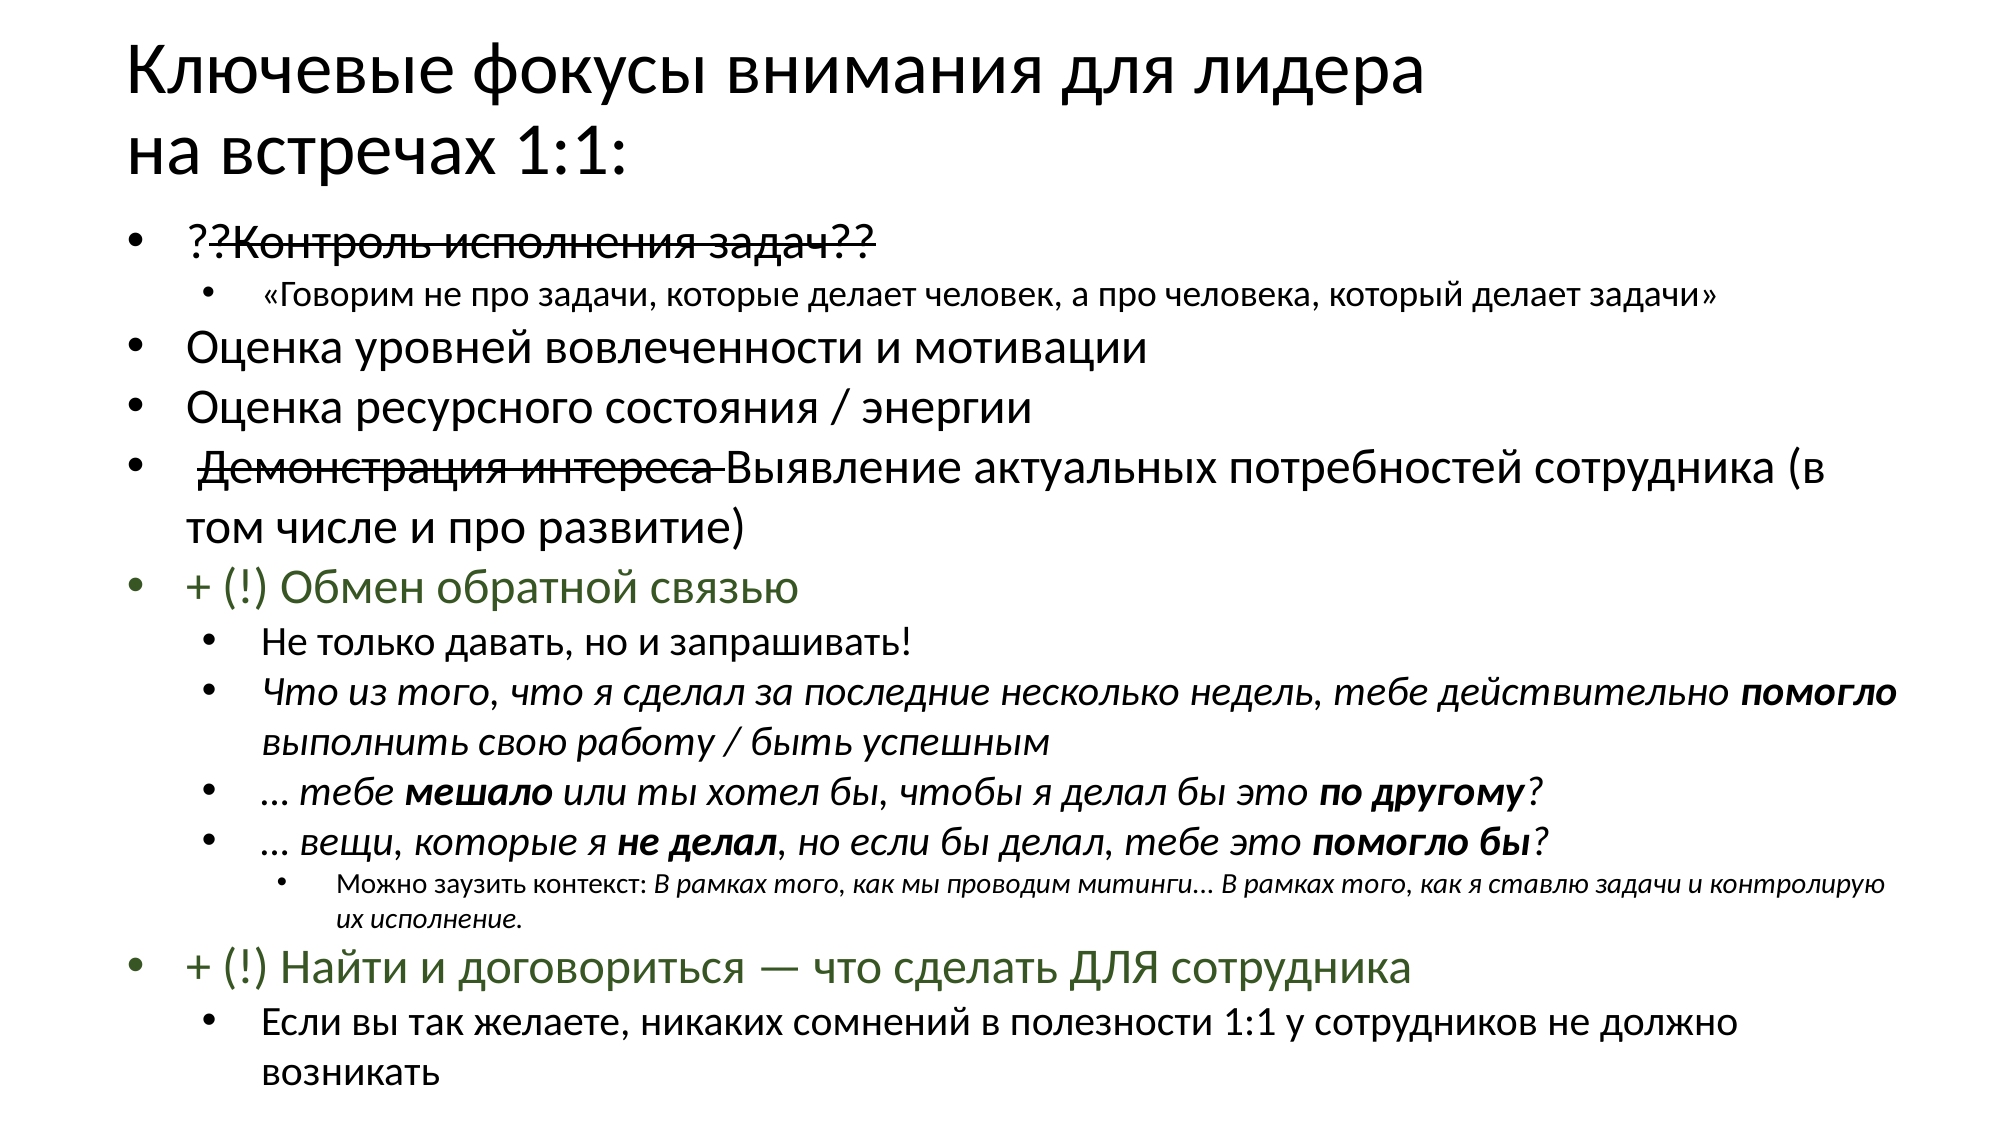

# Ключевые фокусы внимания для лидера на встречах 1:1:
??Контроль исполнения задач??
«Говорим не про задачи, которые делает человек, а про человека, который делает задачи»
Оценка уровней вовлеченности и мотивации
Оценка ресурсного состояния / энергии
 Демонстрация интереса Выявление актуальных потребностей сотрудника (в том числе и про развитие)
+ (!) Обмен обратной связью
Не только давать, но и запрашивать!
Что из того, что я сделал за последние несколько недель, тебе действительно помогло выполнить свою работу / быть успешным
… тебе мешало или ты хотел бы, чтобы я делал бы это по другому?
… вещи, которые я не делал, но если бы делал, тебе это помогло бы?
Можно заузить контекст: В рамках того, как мы проводим митинги... В рамках того, как я ставлю задачи и контролирую их исполнение.
+ (!) Найти и договориться — что сделать ДЛЯ сотрудника
Если вы так желаете, никаких сомнений в полезности 1:1 у сотрудников не должно возникать